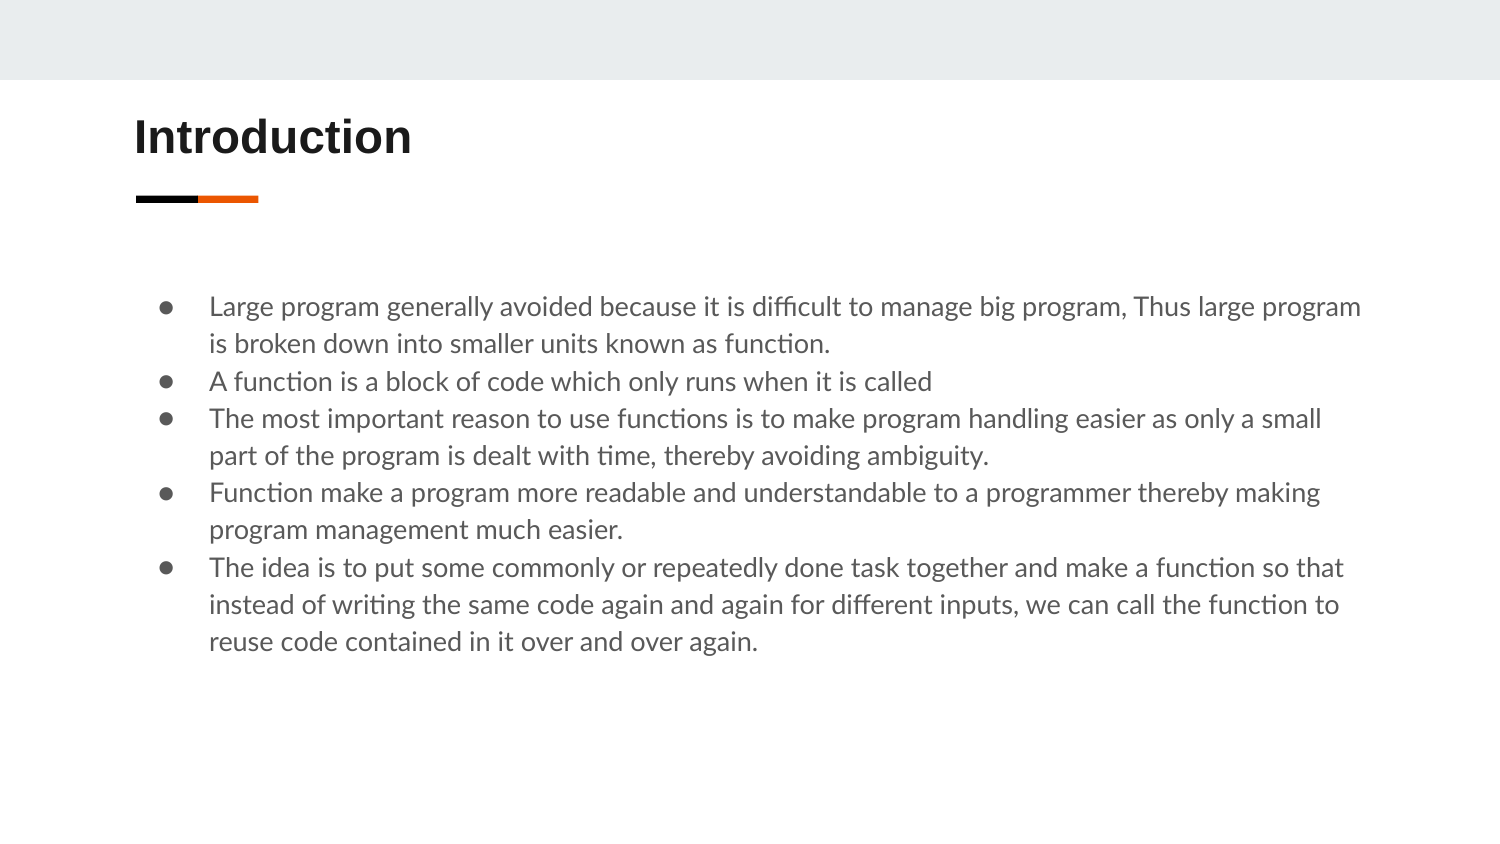

Introduction
Large program generally avoided because it is difficult to manage big program, Thus large program is broken down into smaller units known as function.
A function is a block of code which only runs when it is called
The most important reason to use functions is to make program handling easier as only a small part of the program is dealt with time, thereby avoiding ambiguity.
Function make a program more readable and understandable to a programmer thereby making program management much easier.
The idea is to put some commonly or repeatedly done task together and make a function so that instead of writing the same code again and again for different inputs, we can call the function to reuse code contained in it over and over again.